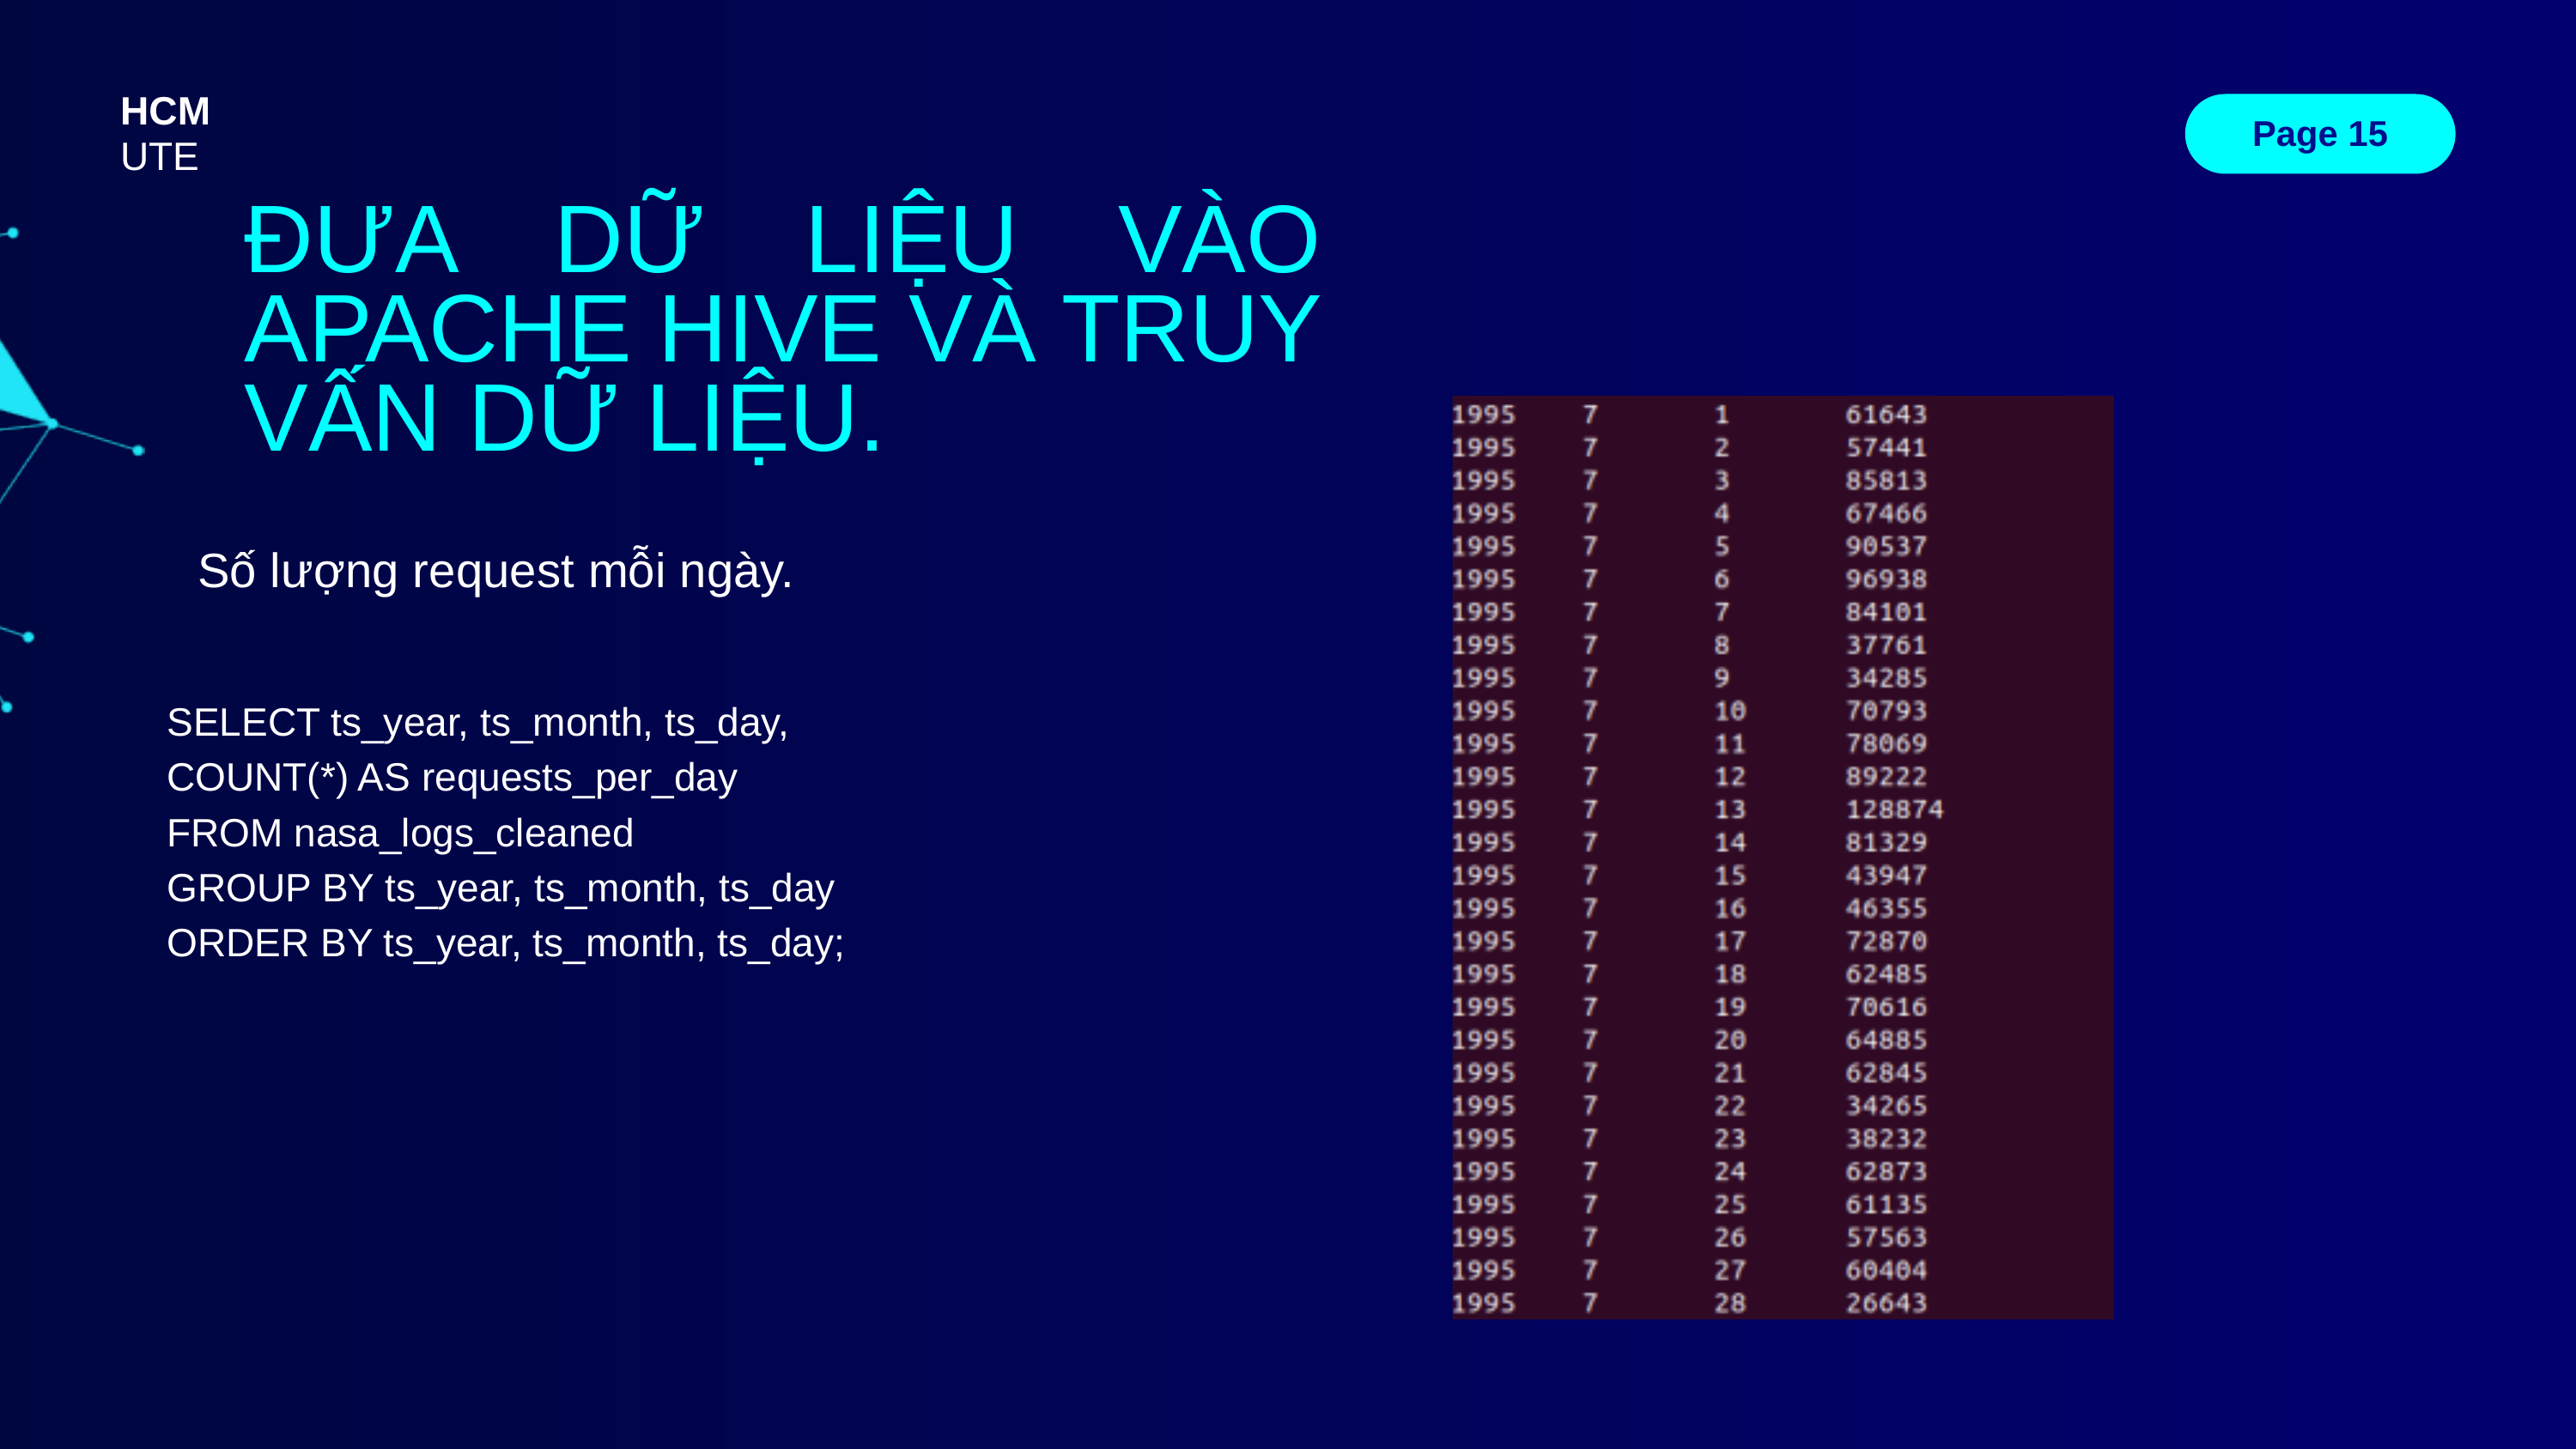

HCM

Page 15
UTE

ĐƯA DỮ LIỆU VÀO APACHE HIVE VÀ TRUY VẤN DỮ LIỆU.

Số lượng request mỗi ngày.

SELECT ts_year, ts_month, ts_day,
COUNT(*) AS requests_per_day
FROM nasa_logs_cleaned
GROUP BY ts_year, ts_month, ts_day
ORDER BY ts_year, ts_month, ts_day;